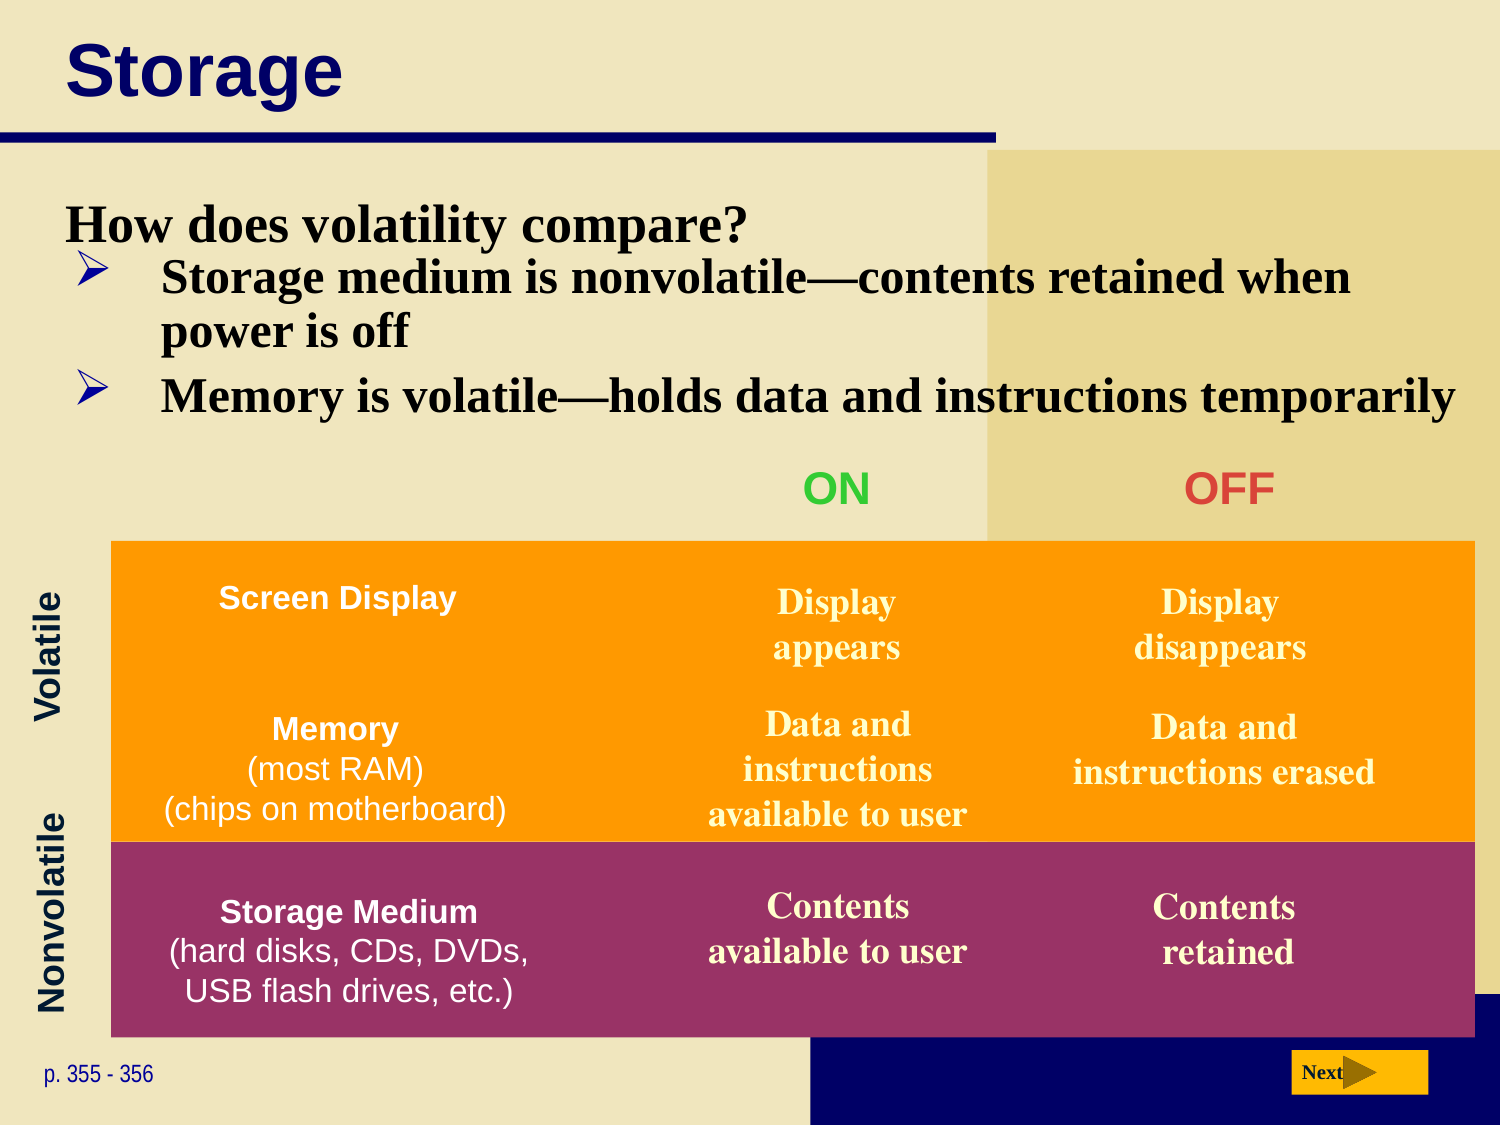

# Storage
How does volatility compare?
Storage medium is nonvolatile—contents retained when power is off
Memory is volatile—holds data and instructions temporarily
ON
OFF

Screen Display

Memory
(most RAM)
(chips on motherboard)
Display appears
Display disappears
Volatile
Data and
instructions available to user
Data and instructions erased

Storage Medium
(hard disks, CDs, DVDs,
USB flash drives, etc.)
Contents available to user
Contents
retained
Nonvolatile
p. 355 - 356

Next